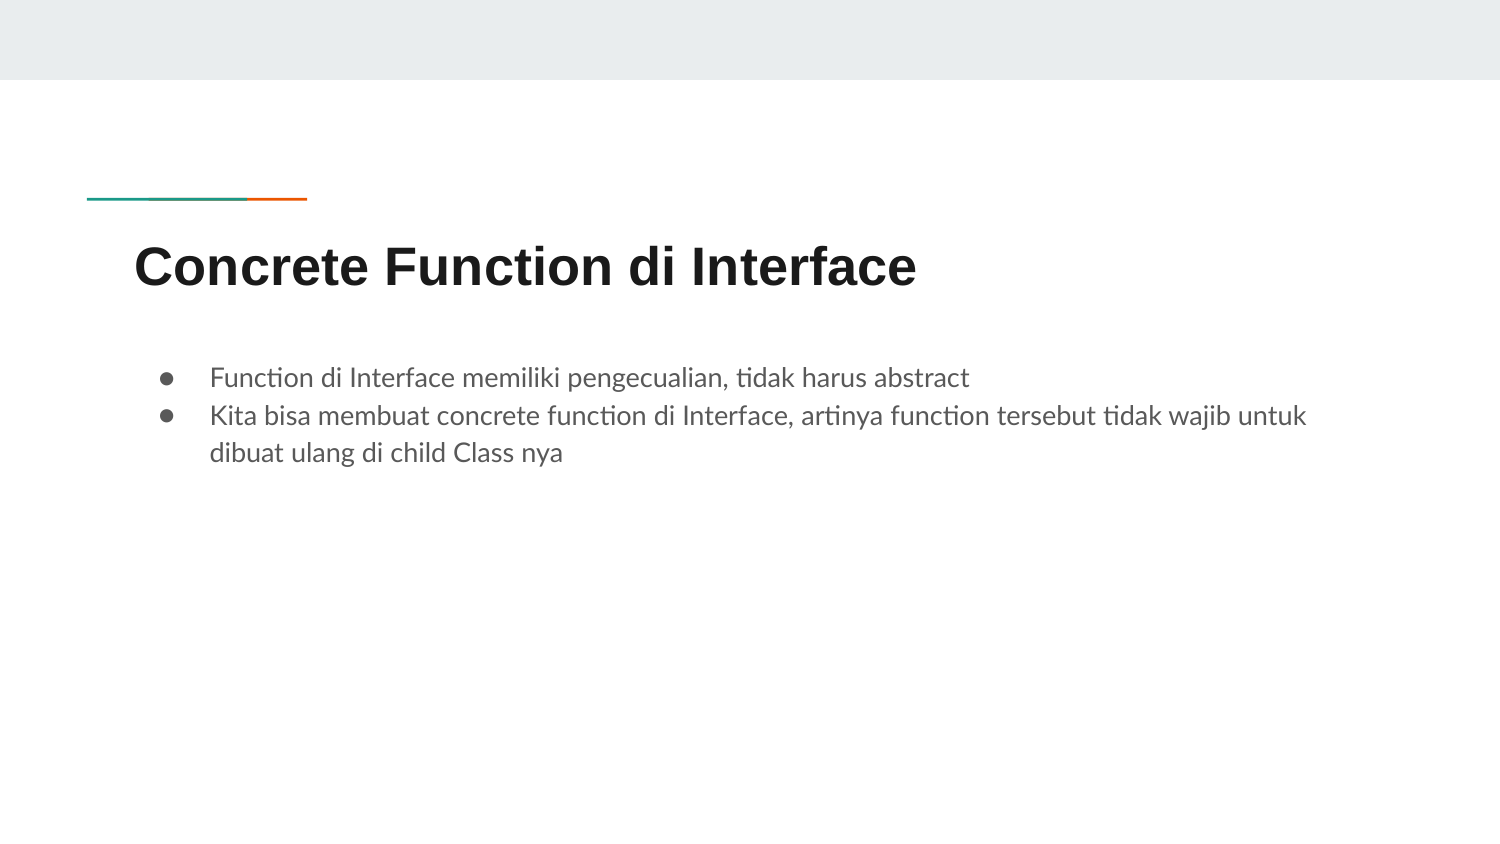

# Concrete Function di Interface
Function di Interface memiliki pengecualian, tidak harus abstract
Kita bisa membuat concrete function di Interface, artinya function tersebut tidak wajib untuk dibuat ulang di child Class nya